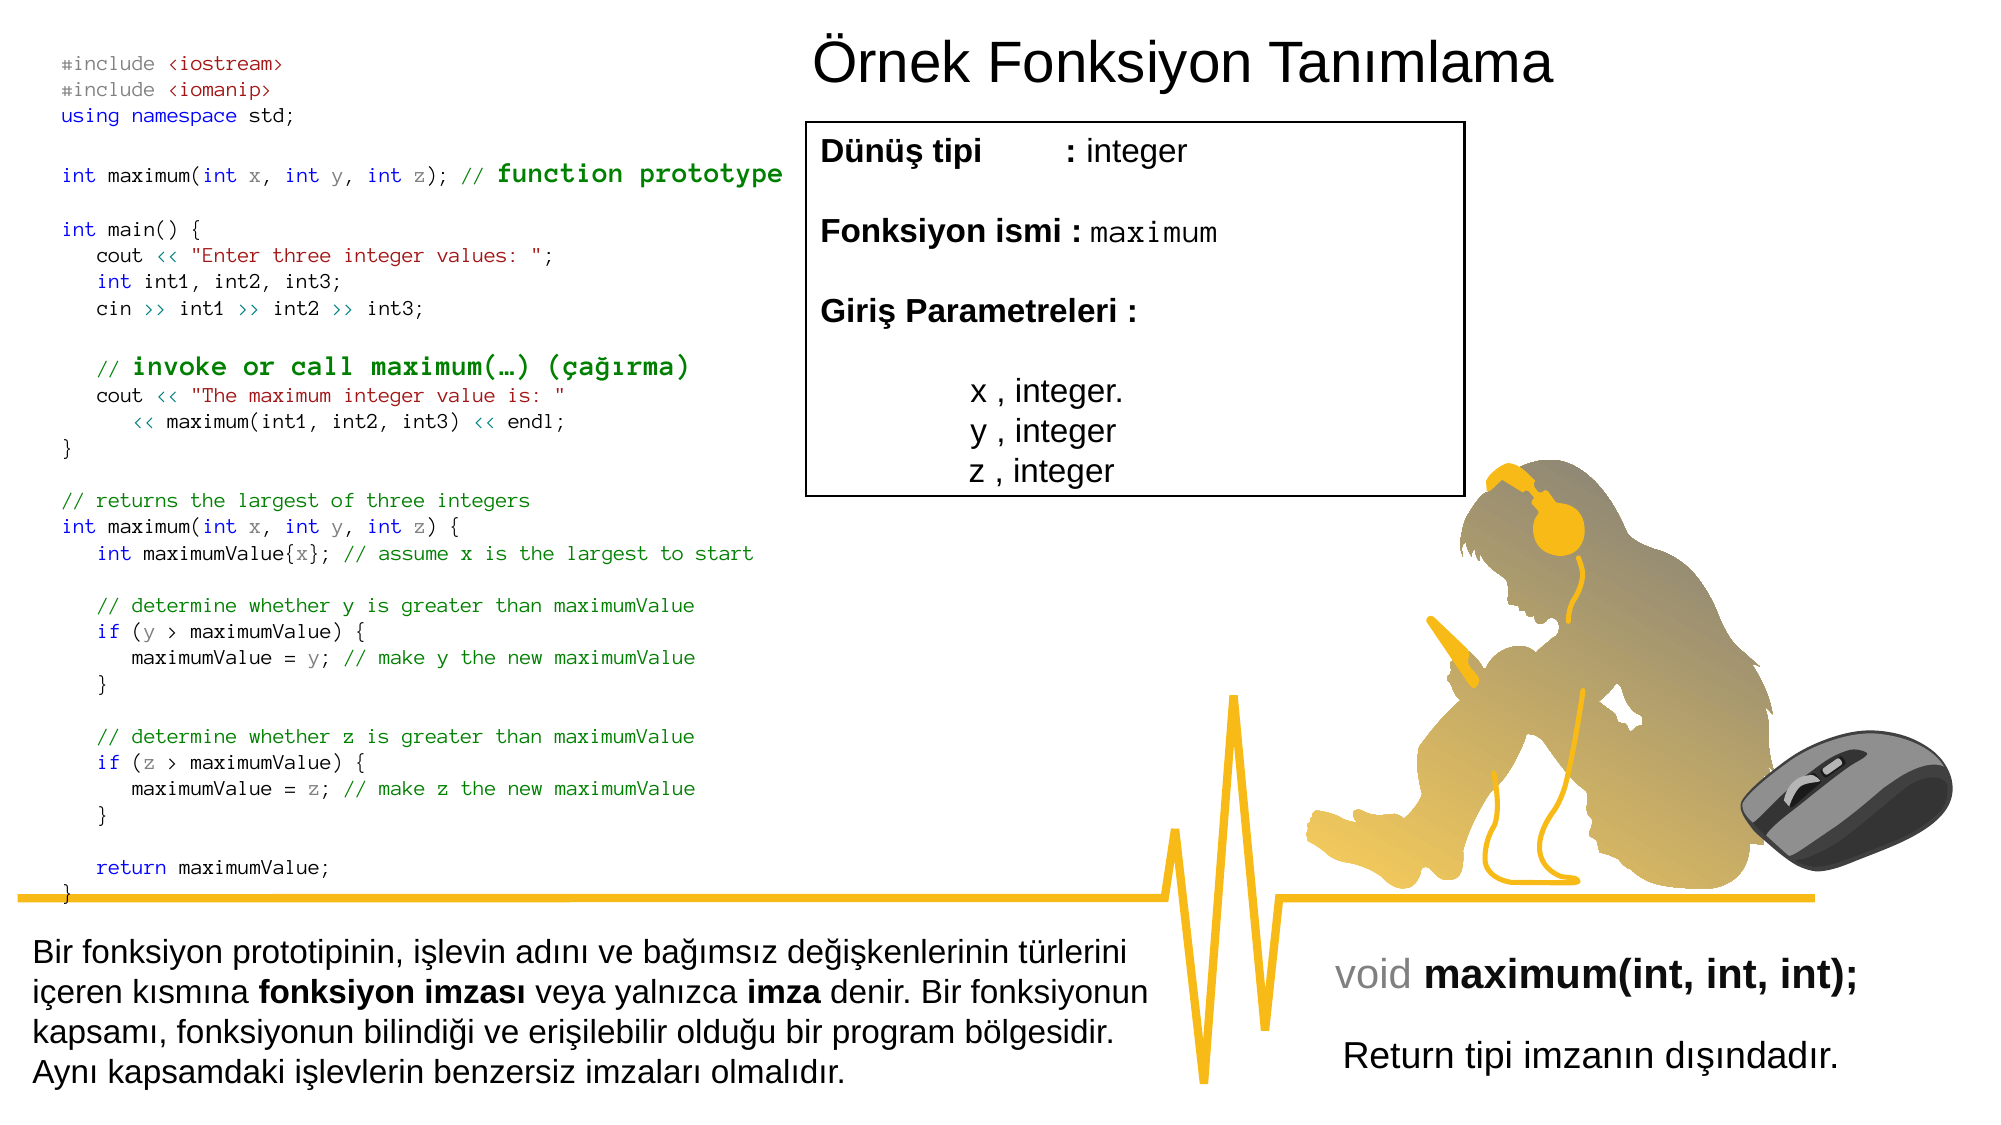

Örnek Fonksiyon Tanımlama
#include <iostream>
#include <iomanip>
using namespace std;

int maximum(int x, int y, int z); // function prototype

int main() {
   cout << "Enter three integer values: ";
   int int1, int2, int3;
   cin >> int1 >> int2 >> int3;

   // invoke or call maximum(…) (çağırma)
   cout << "The maximum integer value is: "
      << maximum(int1, int2, int3) << endl;
}

// returns the largest of three integers
int maximum(int x, int y, int z) {
   int maximumValue{x}; // assume x is the largest to start

   // determine whether y is greater than maximumValue
   if (y > maximumValue) {
      maximumValue = y; // make y the new maximumValue
   }

   // determine whether z is greater than maximumValue
   if (z > maximumValue) {
      maximumValue = z; // make z the new maximumValue
   }

   return maximumValue;
}
Dünüş tipi         : integer

Fonksiyon ismi : maximum

Giriş Parametreleri :

	x , integer.
	y , integer
                z , integer

Bir fonksiyon prototipinin, işlevin adını ve bağımsız değişkenlerinin türlerini içeren kısmına fonksiyon imzası veya yalnızca imza denir. Bir fonksiyonun kapsamı, fonksiyonun bilindiği ve erişilebilir olduğu bir program bölgesidir. Aynı kapsamdaki işlevlerin benzersiz imzaları olmalıdır.
void maximum(int, int, int);
Return tipi imzanın dışındadır.